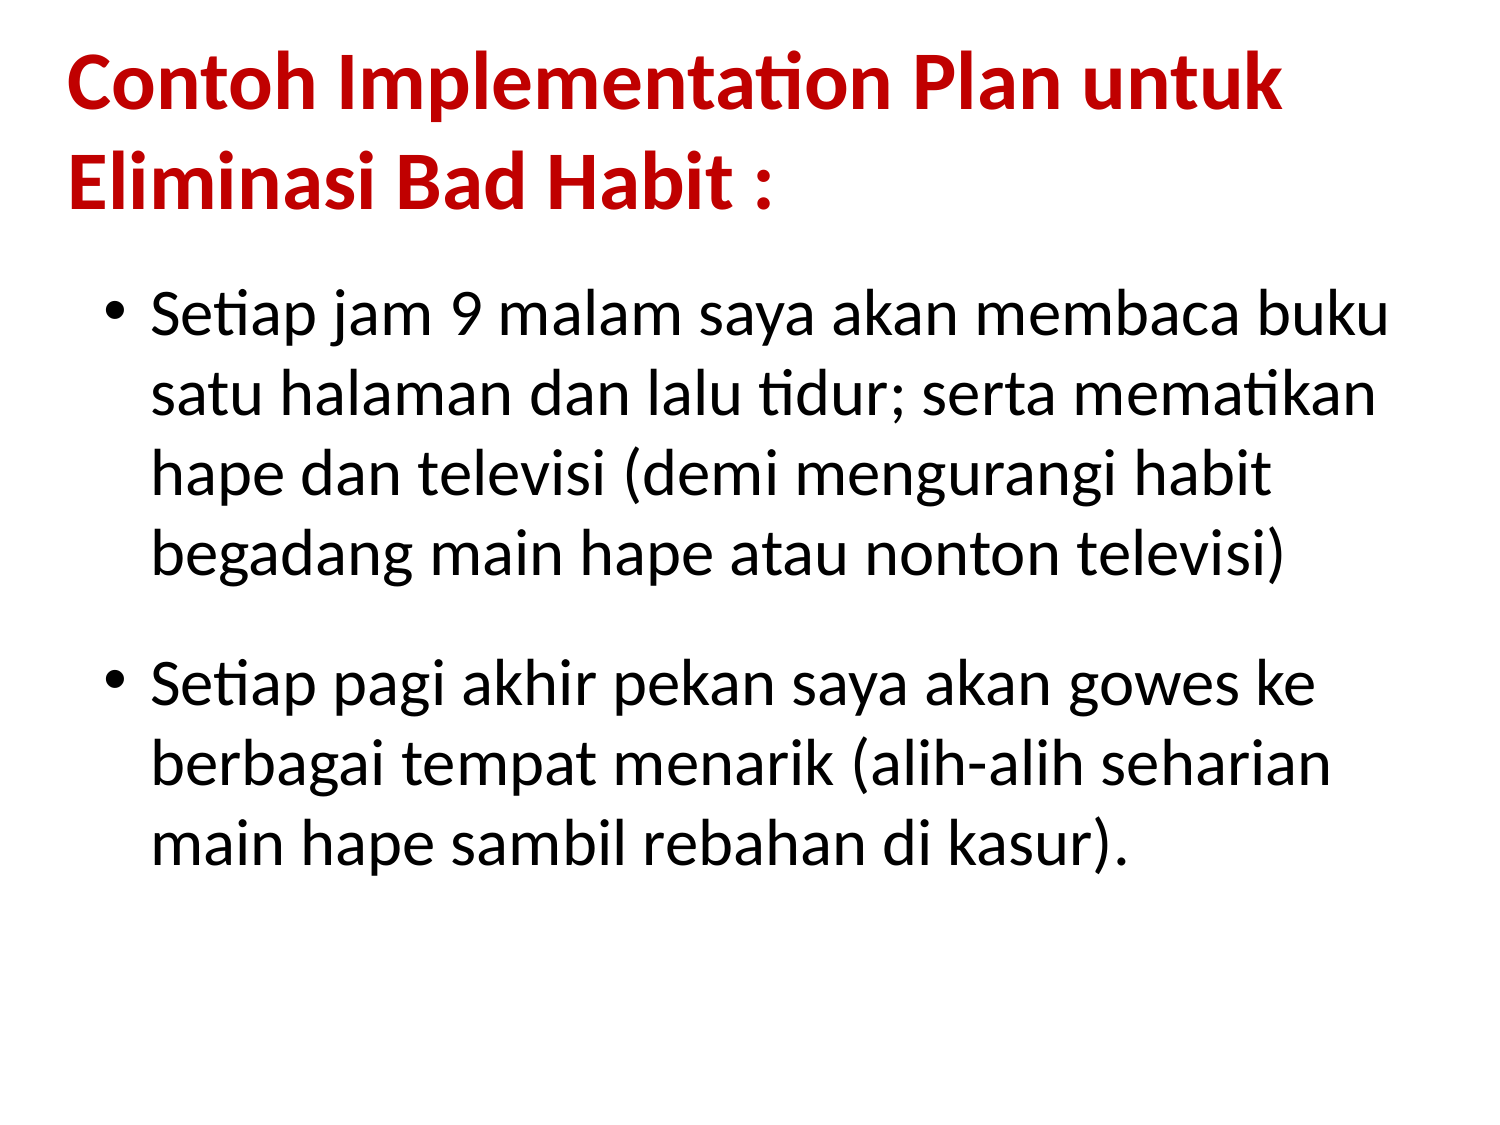

Contoh Implementation Plan untuk Eliminasi Bad Habit :
Setiap jam 9 malam saya akan membaca buku satu halaman dan lalu tidur; serta mematikan hape dan televisi (demi mengurangi habit begadang main hape atau nonton televisi)
Setiap pagi akhir pekan saya akan gowes ke berbagai tempat menarik (alih-alih seharian main hape sambil rebahan di kasur).